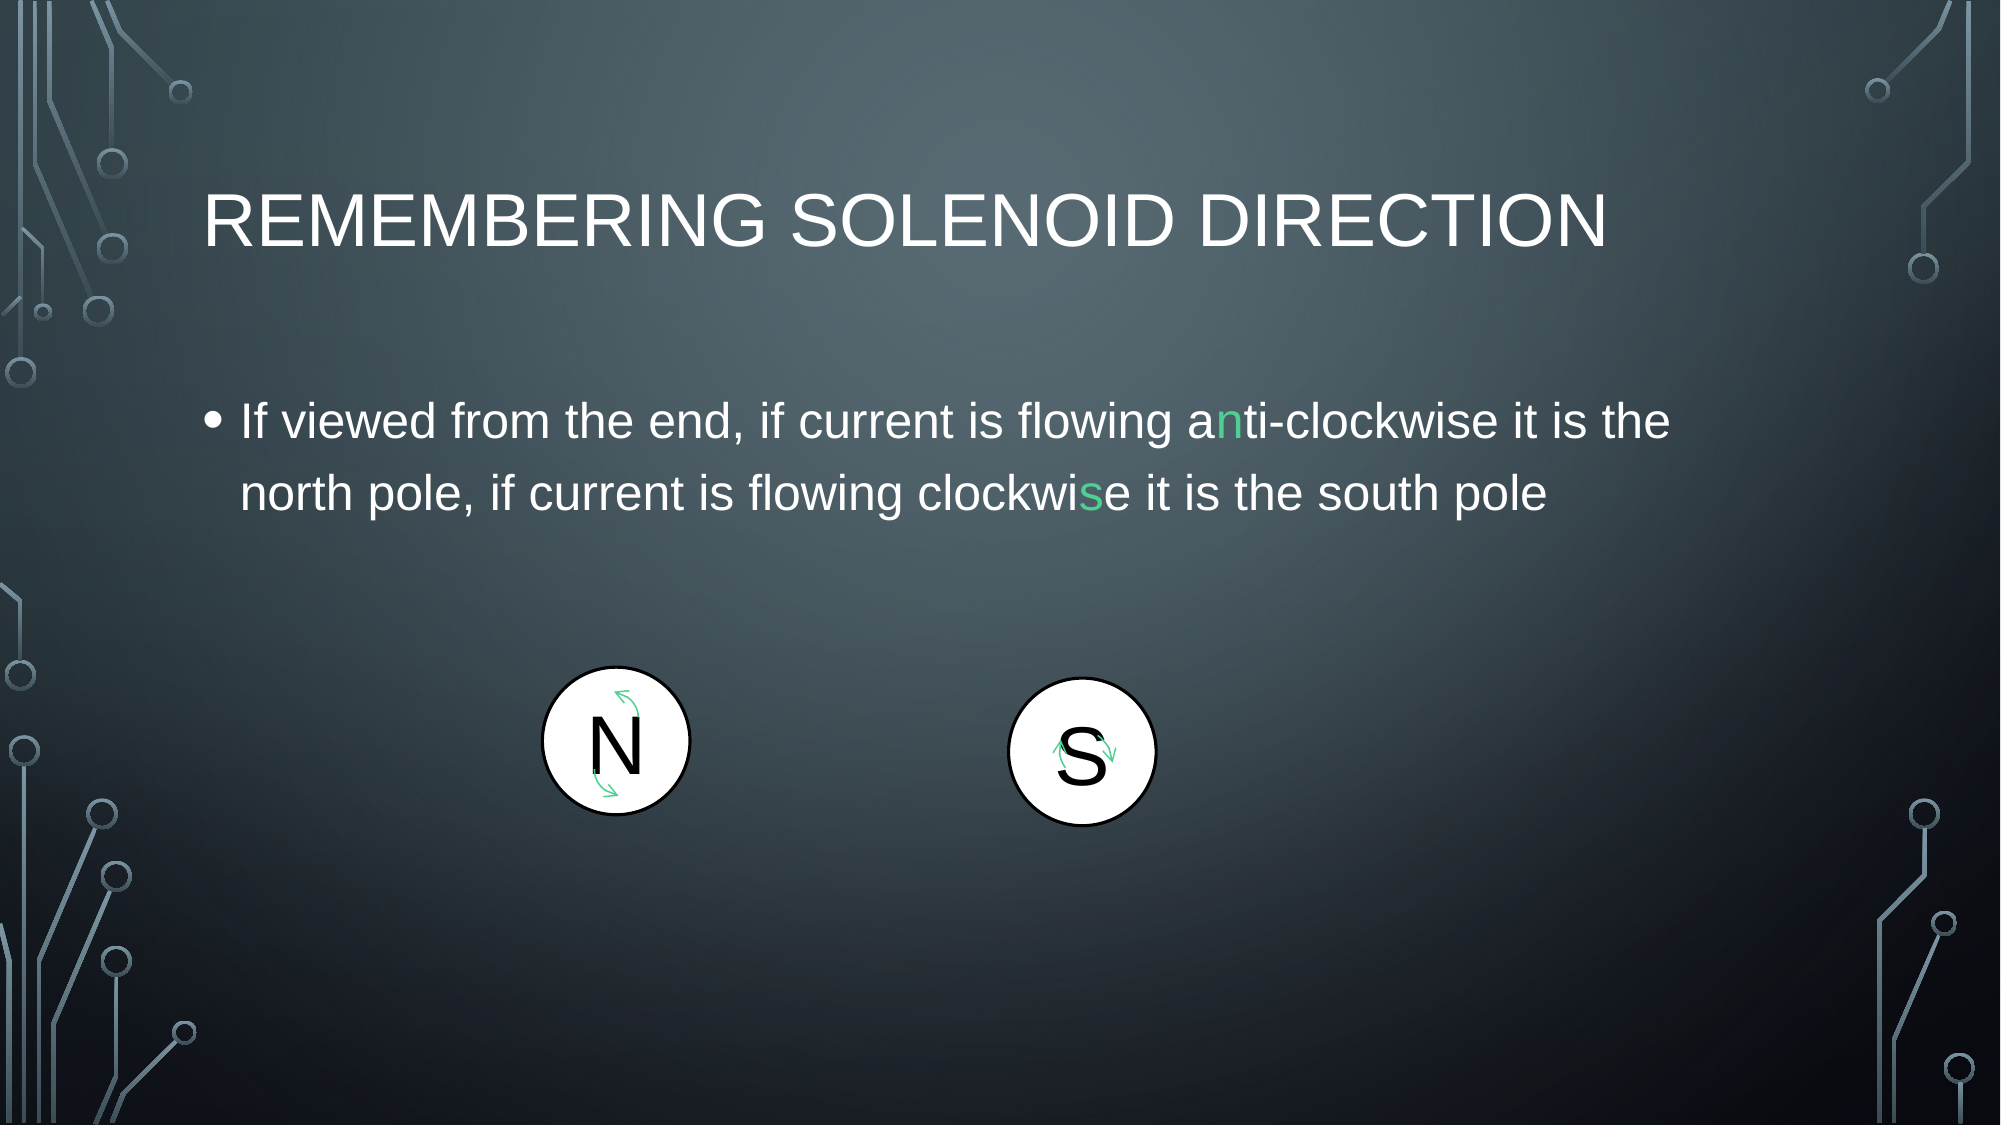

# Remembering solenoid direction
If viewed from the end, if current is flowing anti-clockwise it is the north pole, if current is flowing clockwise it is the south pole

N

S